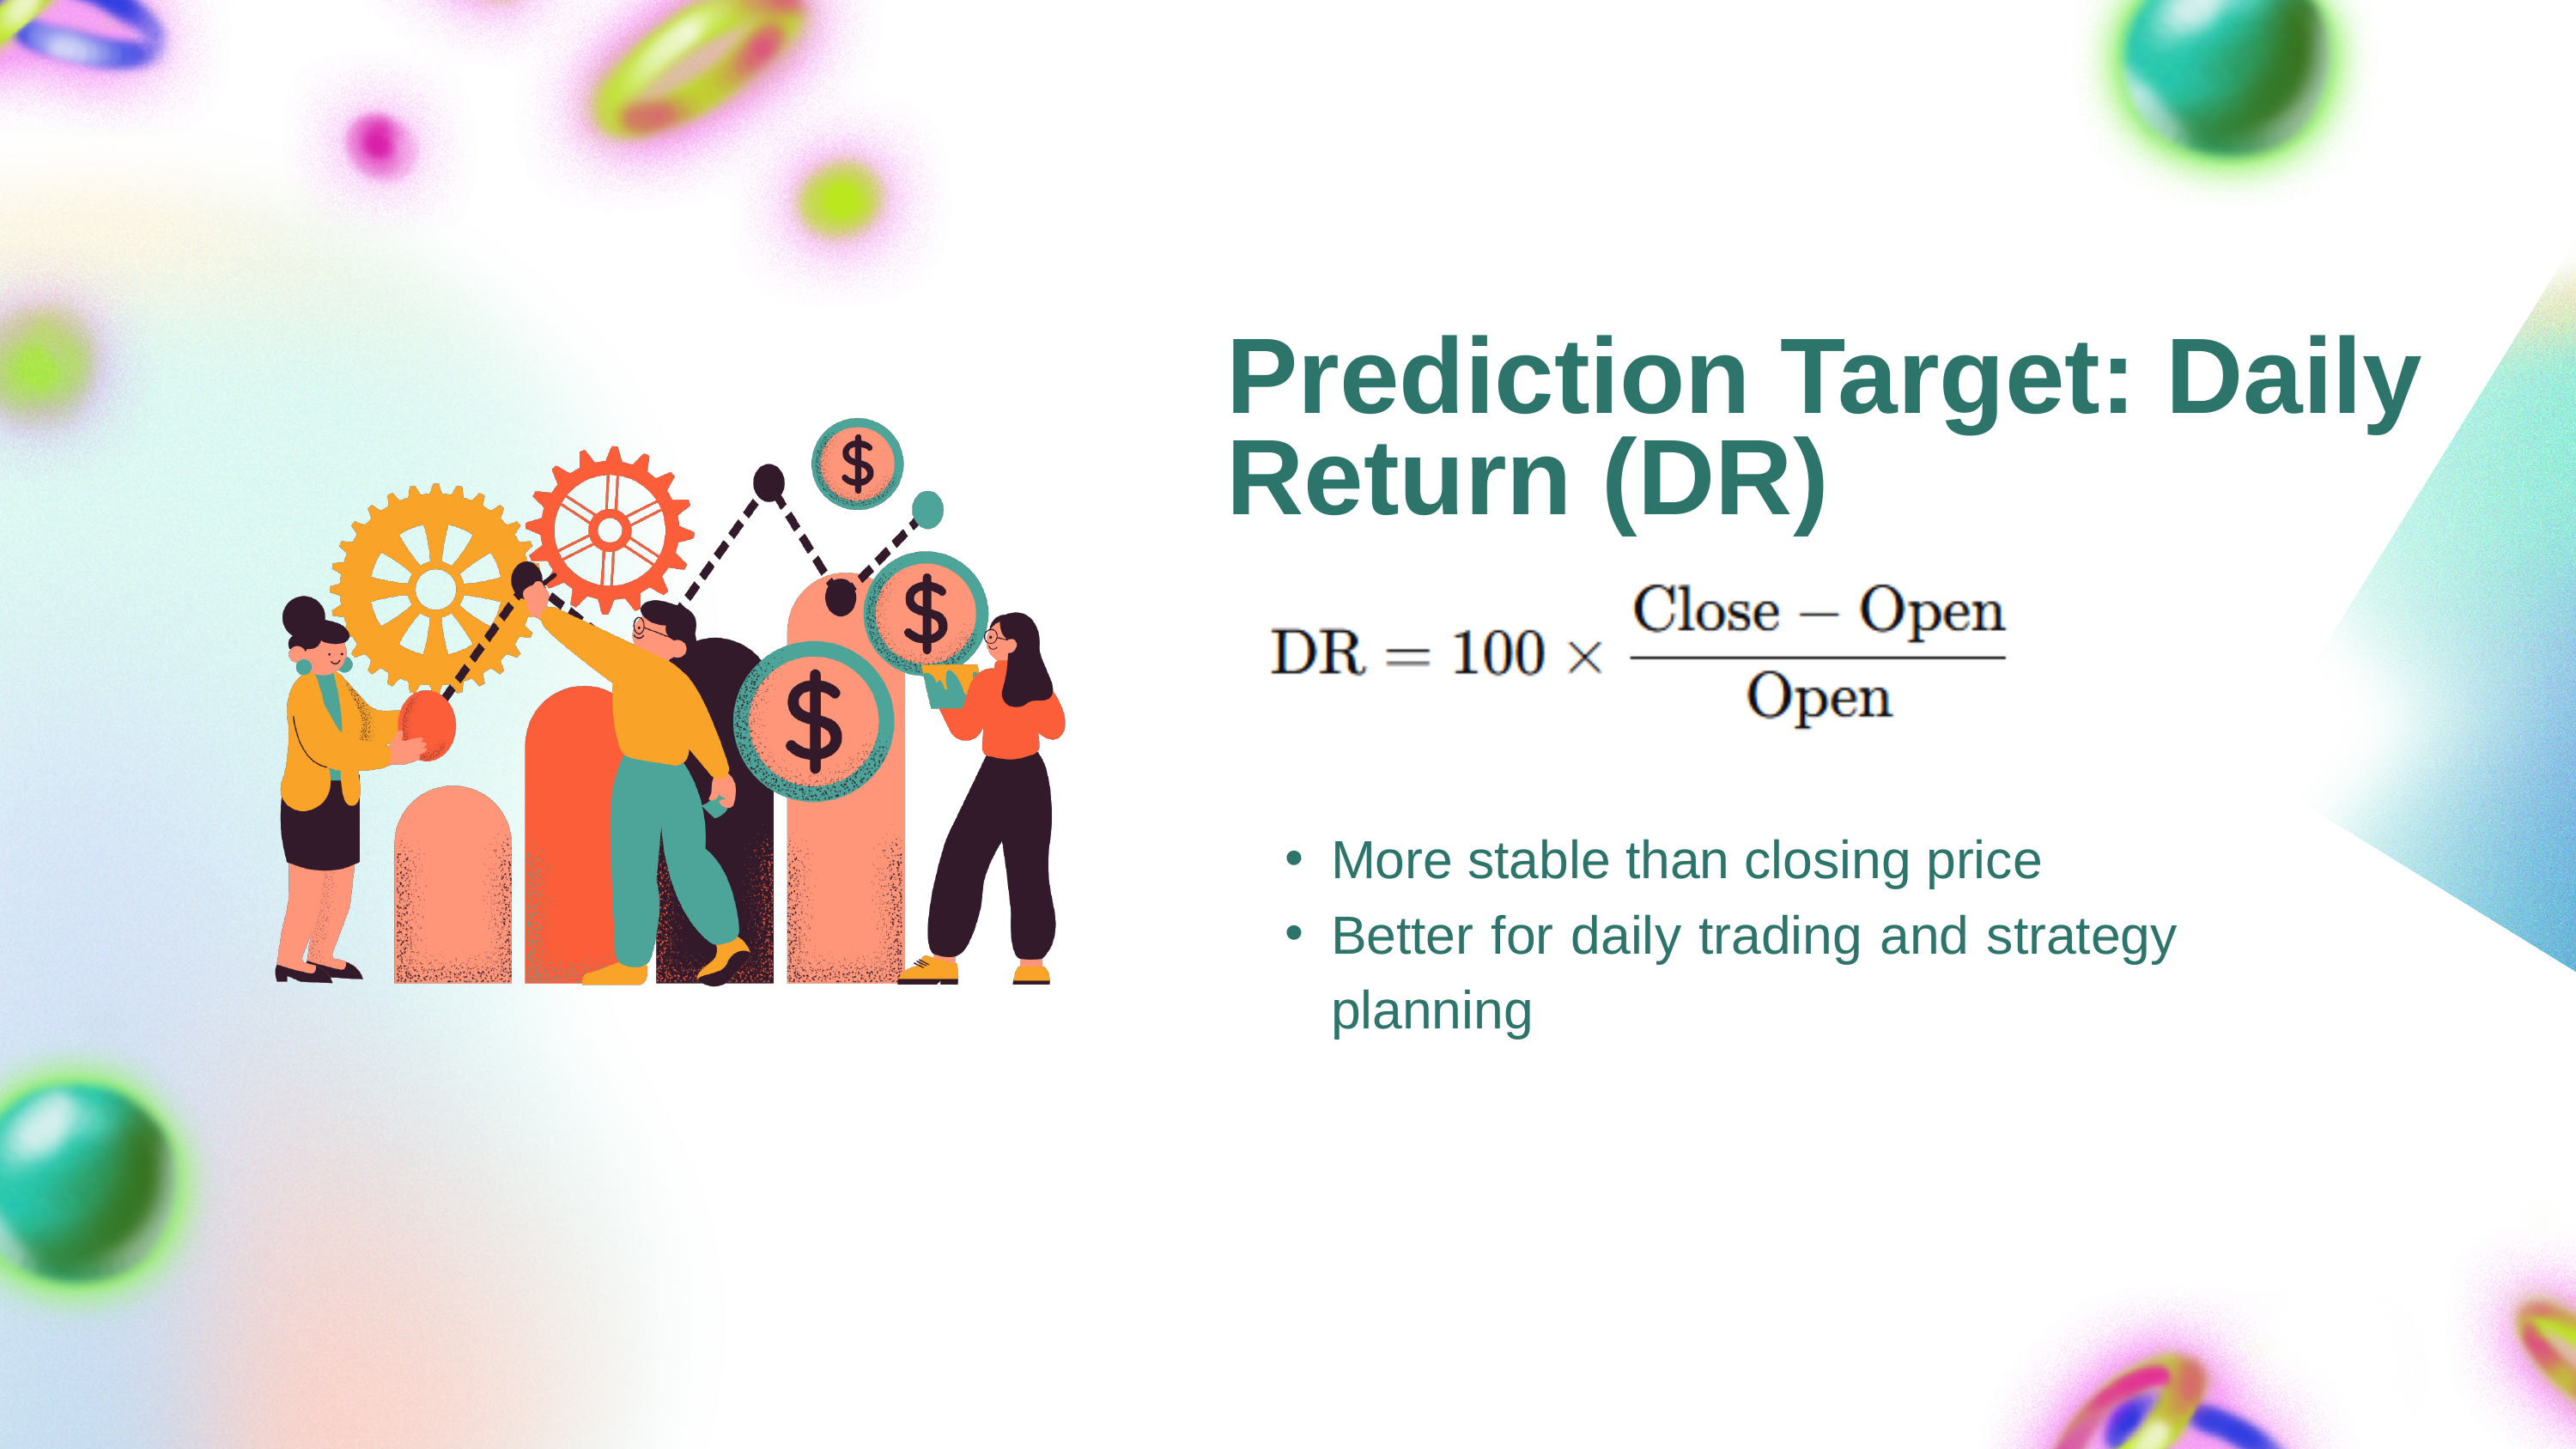

Prediction Target: Daily Return (DR)

Tips 1

More stable than closing price
Better for daily trading and strategy planning